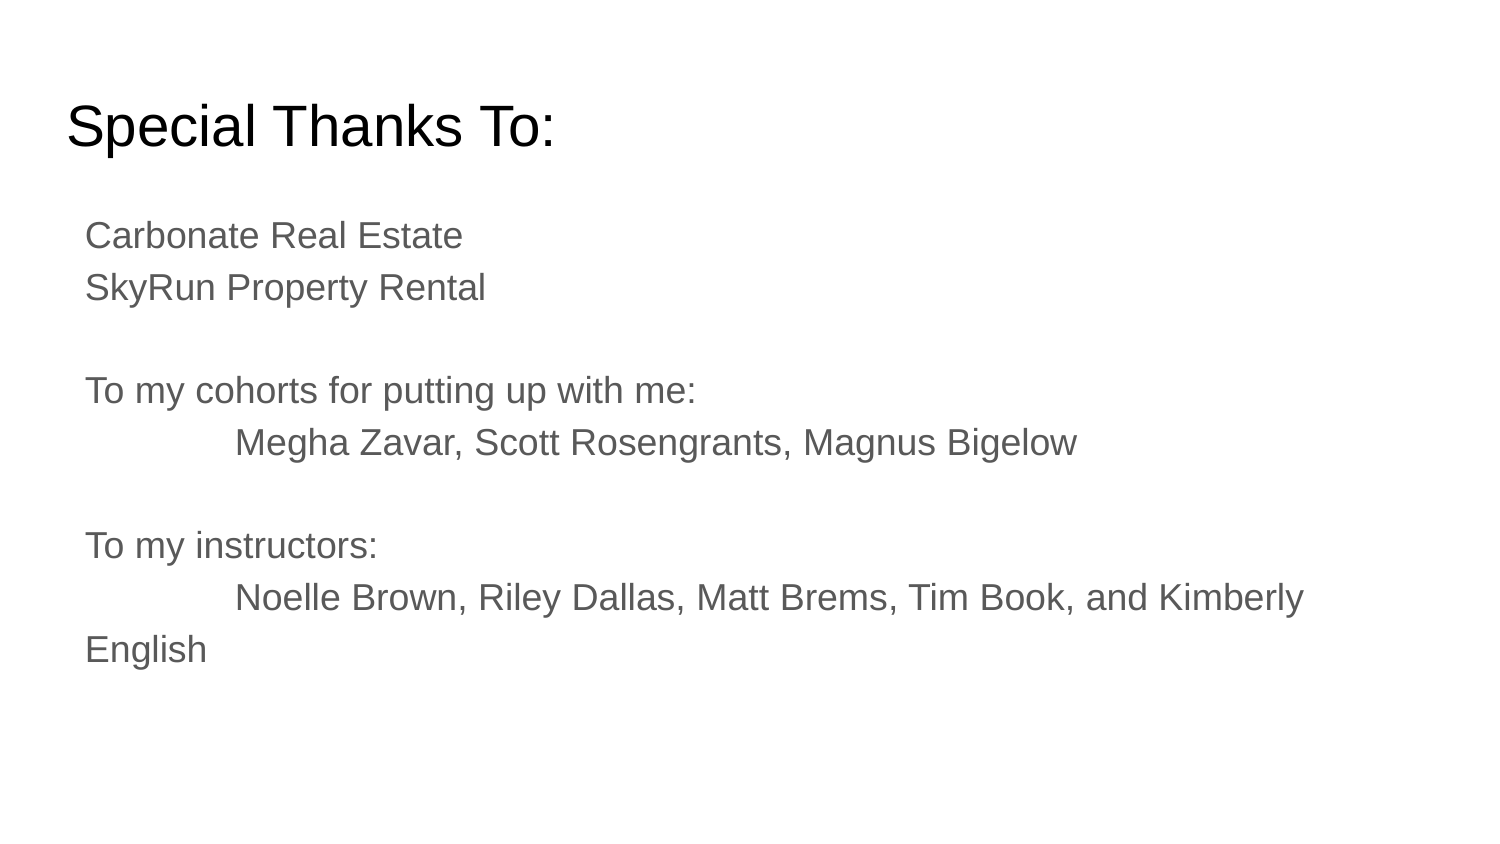

# Special Thanks To:
Carbonate Real Estate
SkyRun Property Rental

To my cohorts for putting up with me:
	Megha Zavar, Scott Rosengrants, Magnus Bigelow

To my instructors:
	Noelle Brown, Riley Dallas, Matt Brems, Tim Book, and Kimberly English